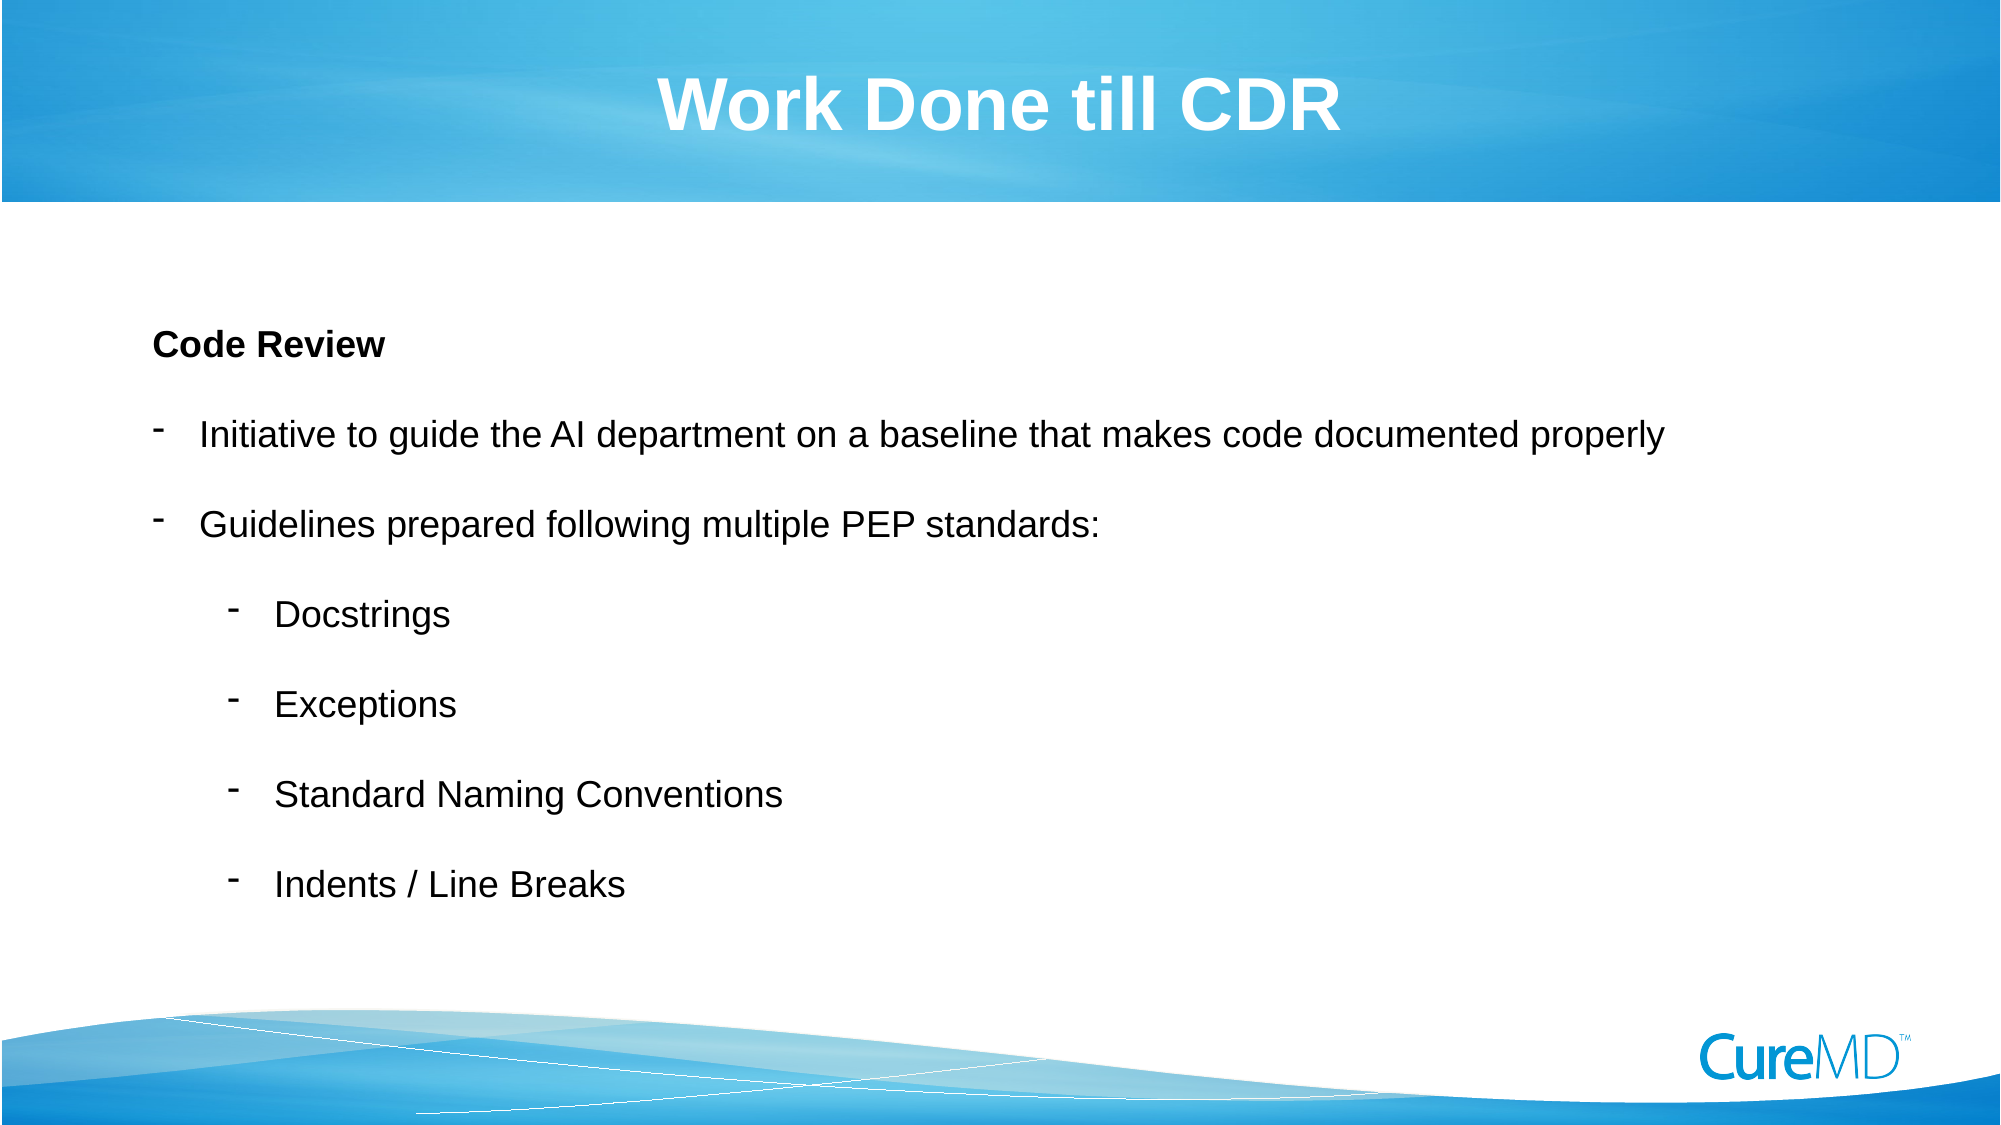

Work Done till CDR
Code Review
Initiative to guide the AI department on a baseline that makes code documented properly
Guidelines prepared following multiple PEP standards:
Docstrings
Exceptions
Standard Naming Conventions
Indents / Line Breaks